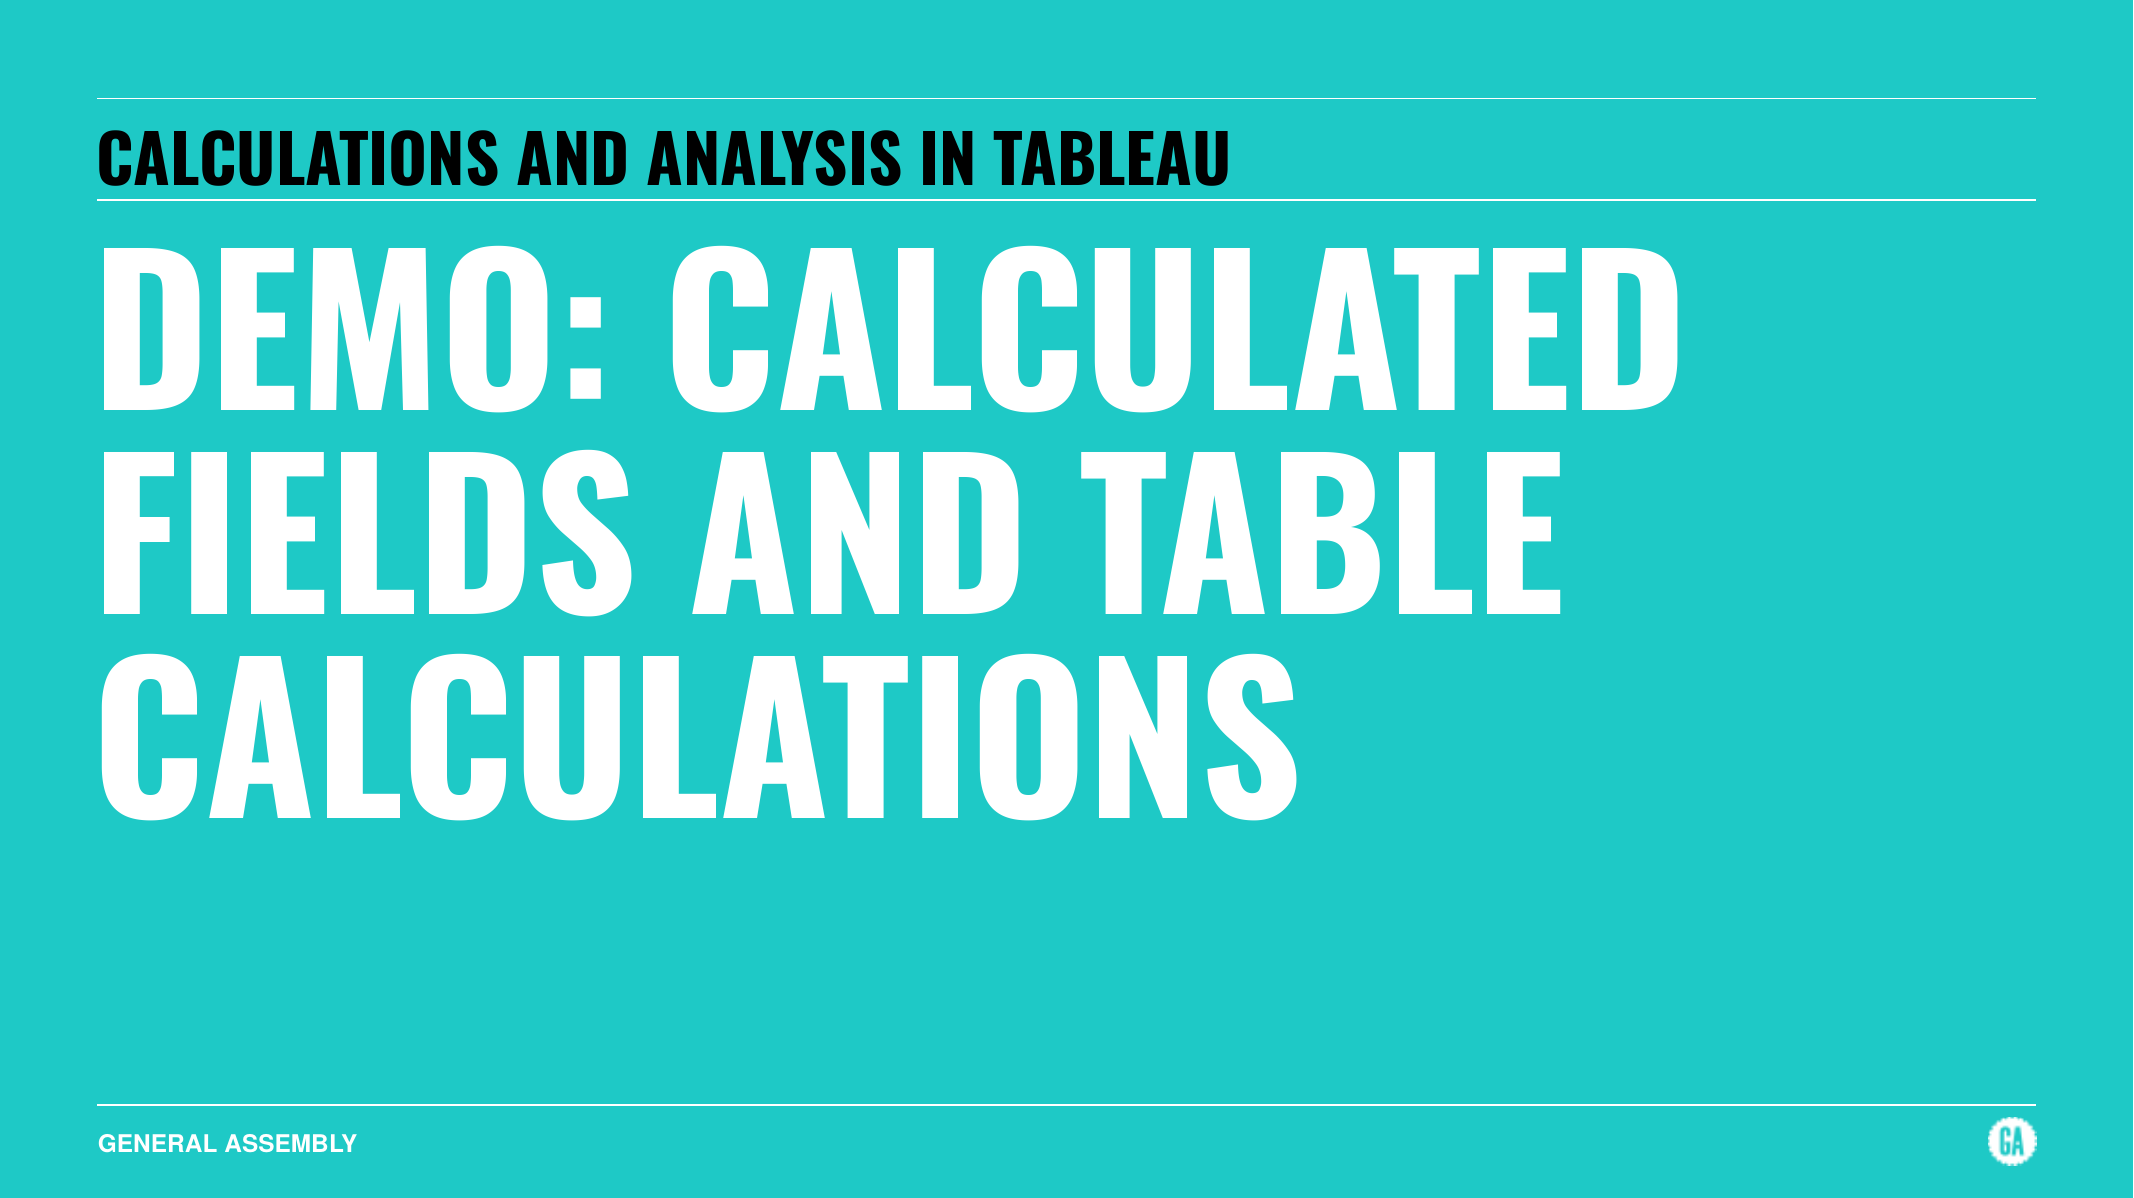

# CALCULATIONS AND ANALYSIS IN TABLEAU
DEMO: CALCULATED
FIELDS AND TABLE CALCULATIONS